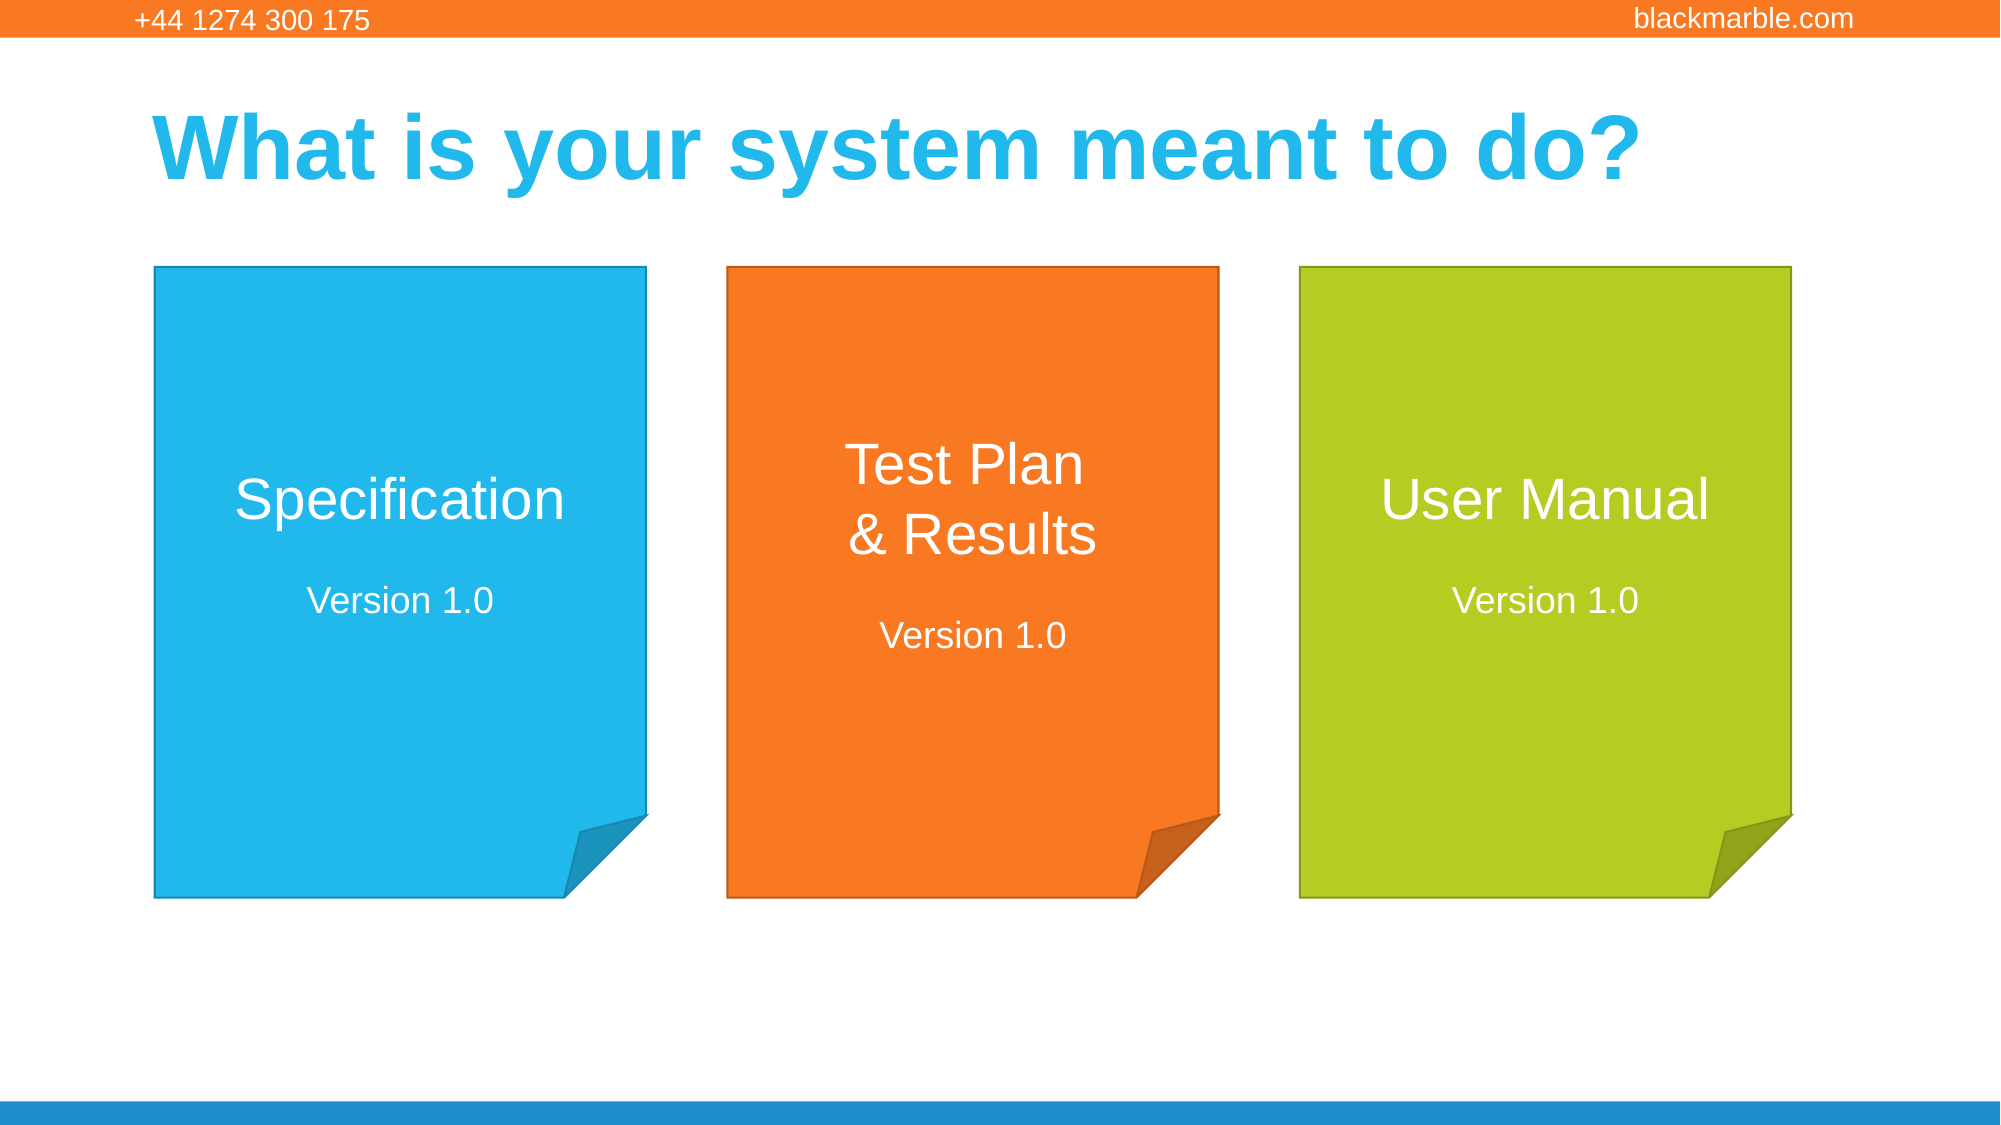

# What is your system meant to do?
Test Plan
& Results

Version 1.0
User Manual

Version 1.0
Specification

Version 1.0